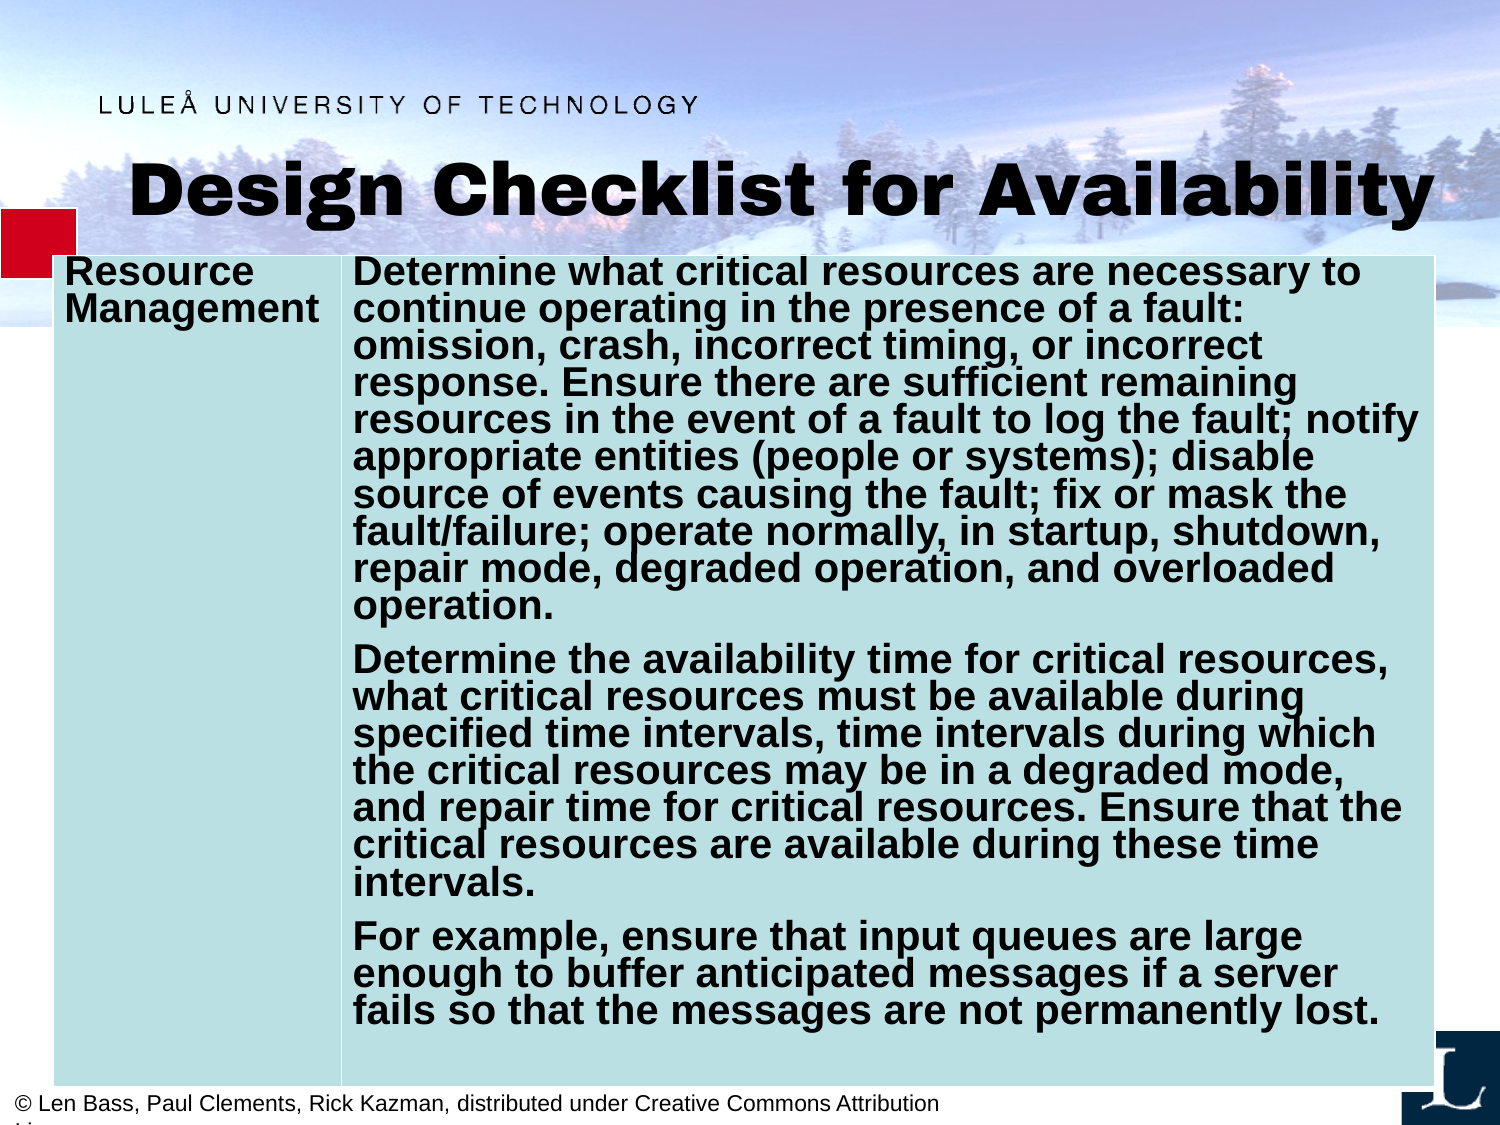

# Design Checklist for Availability
| Resource Management | Determine what critical resources are necessary to continue operating in the presence of a fault: omission, crash, incorrect timing, or incorrect response. Ensure there are sufficient remaining resources in the event of a fault to log the fault; notify appropriate entities (people or systems); disable source of events causing the fault; fix or mask the fault/failure; operate normally, in startup, shutdown, repair mode, degraded operation, and overloaded operation. Determine the availability time for critical resources, what critical resources must be available during specified time intervals, time intervals during which the critical resources may be in a degraded mode, and repair time for critical resources. Ensure that the critical resources are available during these time intervals. For example, ensure that input queues are large enough to buffer anticipated messages if a server fails so that the messages are not permanently lost. |
| --- | --- |
© Len Bass, Paul Clements, Rick Kazman, distributed under Creative Commons Attribution License